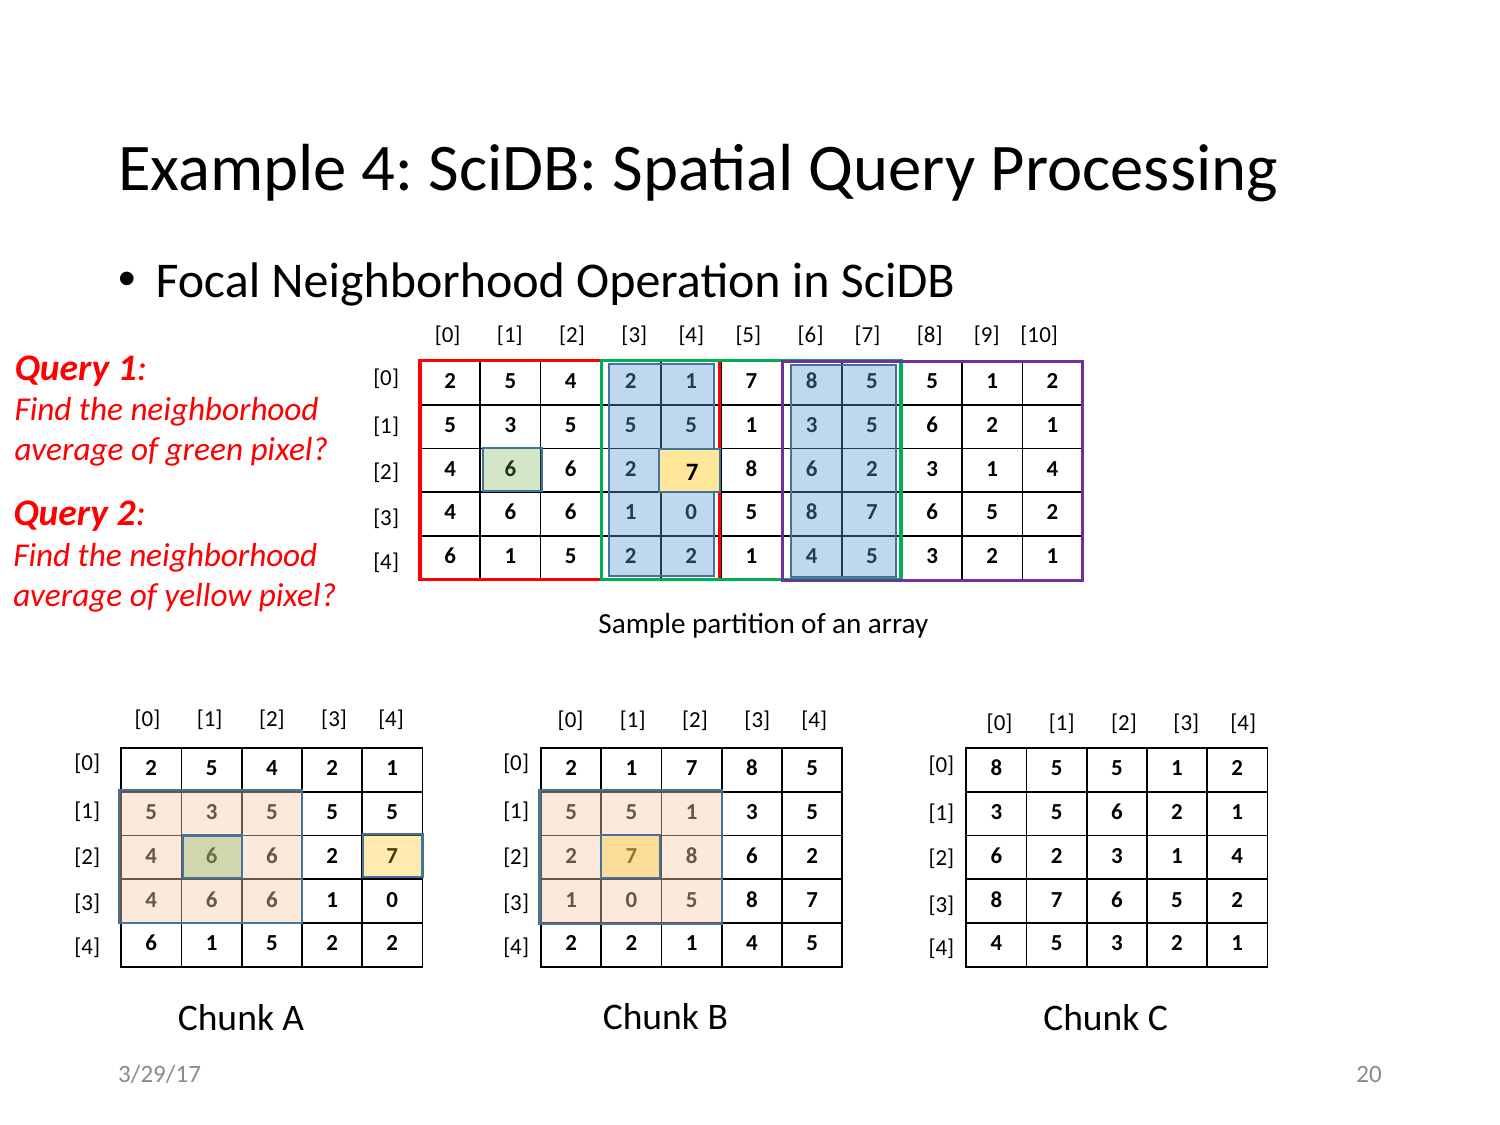

# Example 4: SciDB: Spatial Query Processing
Focal Neighborhood Operation in SciDB

[0]       [1]       [2]       [3]      [4]      [5]       [6]      [7]       [8]      [9]    [10]
Query 1:
Find the neighborhood average of green pixel?
[0]

[1]
[2]
[3]
[4]

| 2 | 5 | 4 | 2 | 1 | 7 | 8 | 5 | 5 | 1 | 2 |
| --- | --- | --- | --- | --- | --- | --- | --- | --- | --- | --- |
| 5 | 3 | 5 | 5 | 5 | 1 | 3 | 5 | 6 | 2 | 1 |
| 4 | 6 | 6 | 2 | 7 | 8 | 6 | 2 | 3 | 1 | 4 |
| 4 | 6 | 6 | 1 | 0 | 5 | 8 | 7 | 6 | 5 | 2 |
| 6 | 1 | 5 | 2 | 2 | 1 | 4 | 5 | 3 | 2 | 1 |

7

Query 2:
Find the neighborhood average of yellow pixel?
Sample partition of an array
[0]       [1]       [2]       [3]      [4]
[0]       [1]       [2]       [3]      [4]
[0]       [1]       [2]       [3]      [4]
[0]

[1]
[2]
[3]
[4]
[0]

[1]
[2]
[3]
[4]
[0]

[1]
[2]
[3]
[4]
| 2 | 5 | 4 | 2 | 1 |
| --- | --- | --- | --- | --- |
| 5 | 3 | 5 | 5 | 5 |
| 4 | 6 | 6 | 2 | 7 |
| 4 | 6 | 6 | 1 | 0 |
| 6 | 1 | 5 | 2 | 2 |
| 2 | 1 | 7 | 8 | 5 |
| --- | --- | --- | --- | --- |
| 5 | 5 | 1 | 3 | 5 |
| 2 | 7 | 8 | 6 | 2 |
| 1 | 0 | 5 | 8 | 7 |
| 2 | 2 | 1 | 4 | 5 |
| 8 | 5 | 5 | 1 | 2 |
| --- | --- | --- | --- | --- |
| 3 | 5 | 6 | 2 | 1 |
| 6 | 2 | 3 | 1 | 4 |
| 8 | 7 | 6 | 5 | 2 |
| 4 | 5 | 3 | 2 | 1 |

Chunk B
Chunk A
Chunk C
3/29/17
20